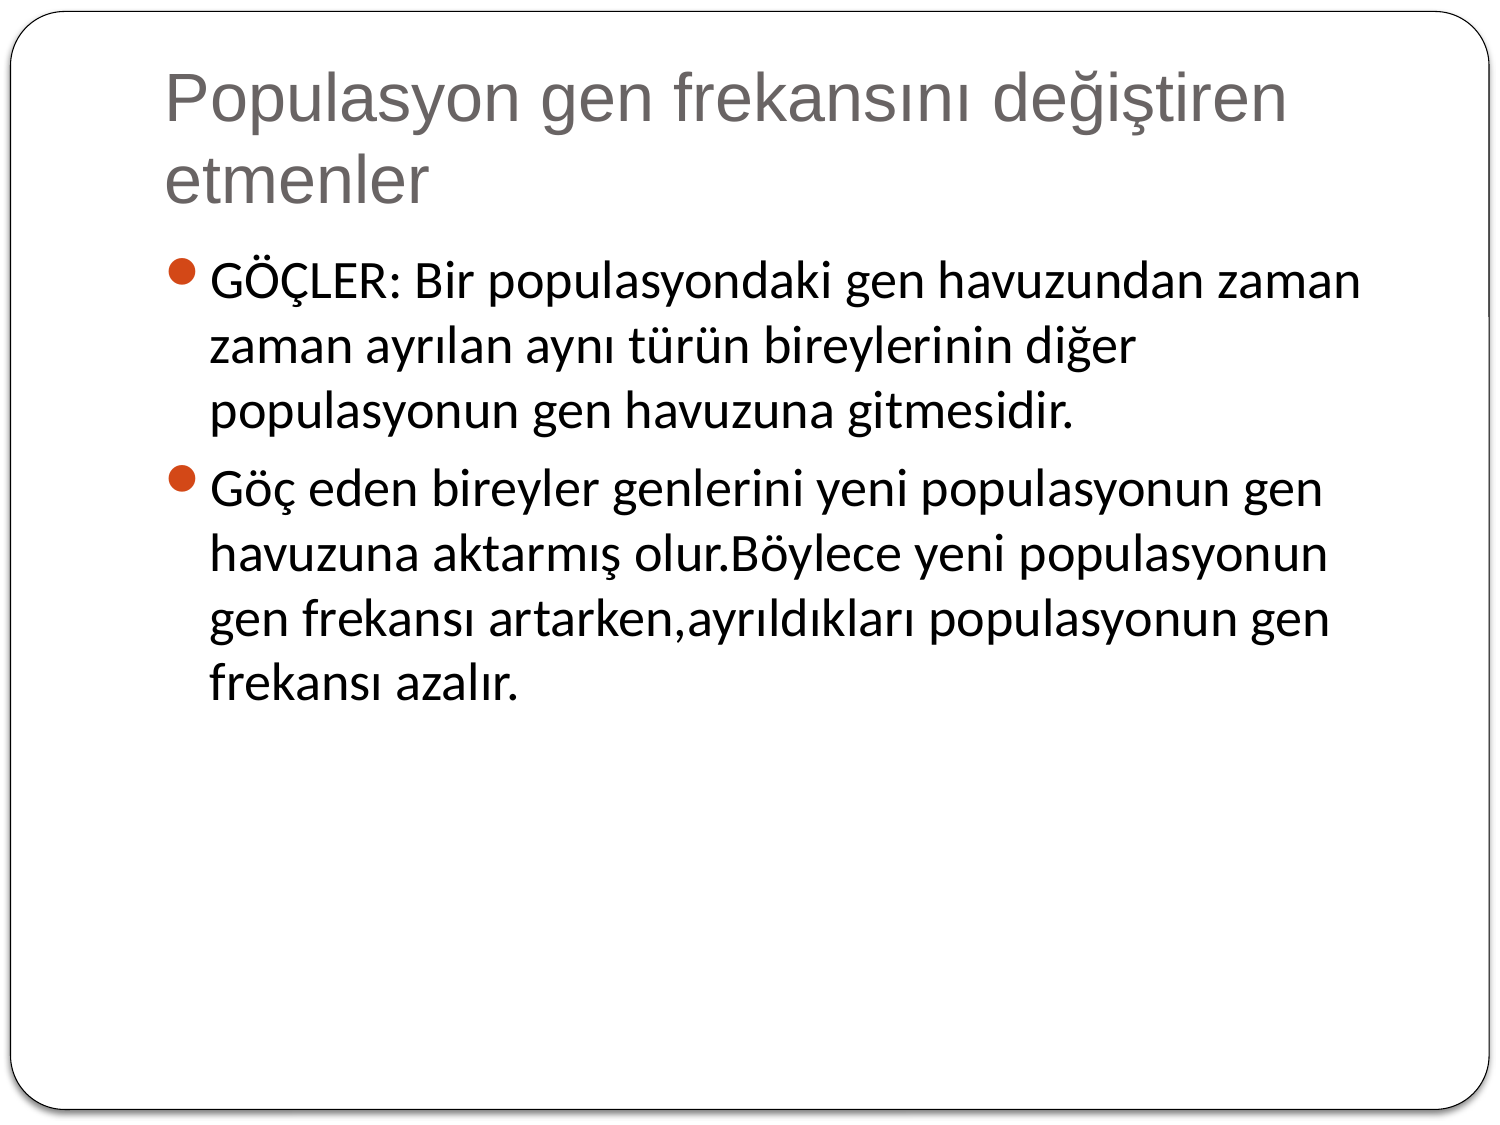

# Populasyon gen frekansını değiştiren etmenler
GÖÇLER: Bir populasyondaki gen havuzundan zaman zaman ayrılan aynı türün bireylerinin diğer populasyonun gen havuzuna gitmesidir.
Göç eden bireyler genlerini yeni populasyonun gen havuzuna aktarmış olur.Böylece yeni populasyonun gen frekansı artarken,ayrıldıkları populasyonun gen frekansı azalır.